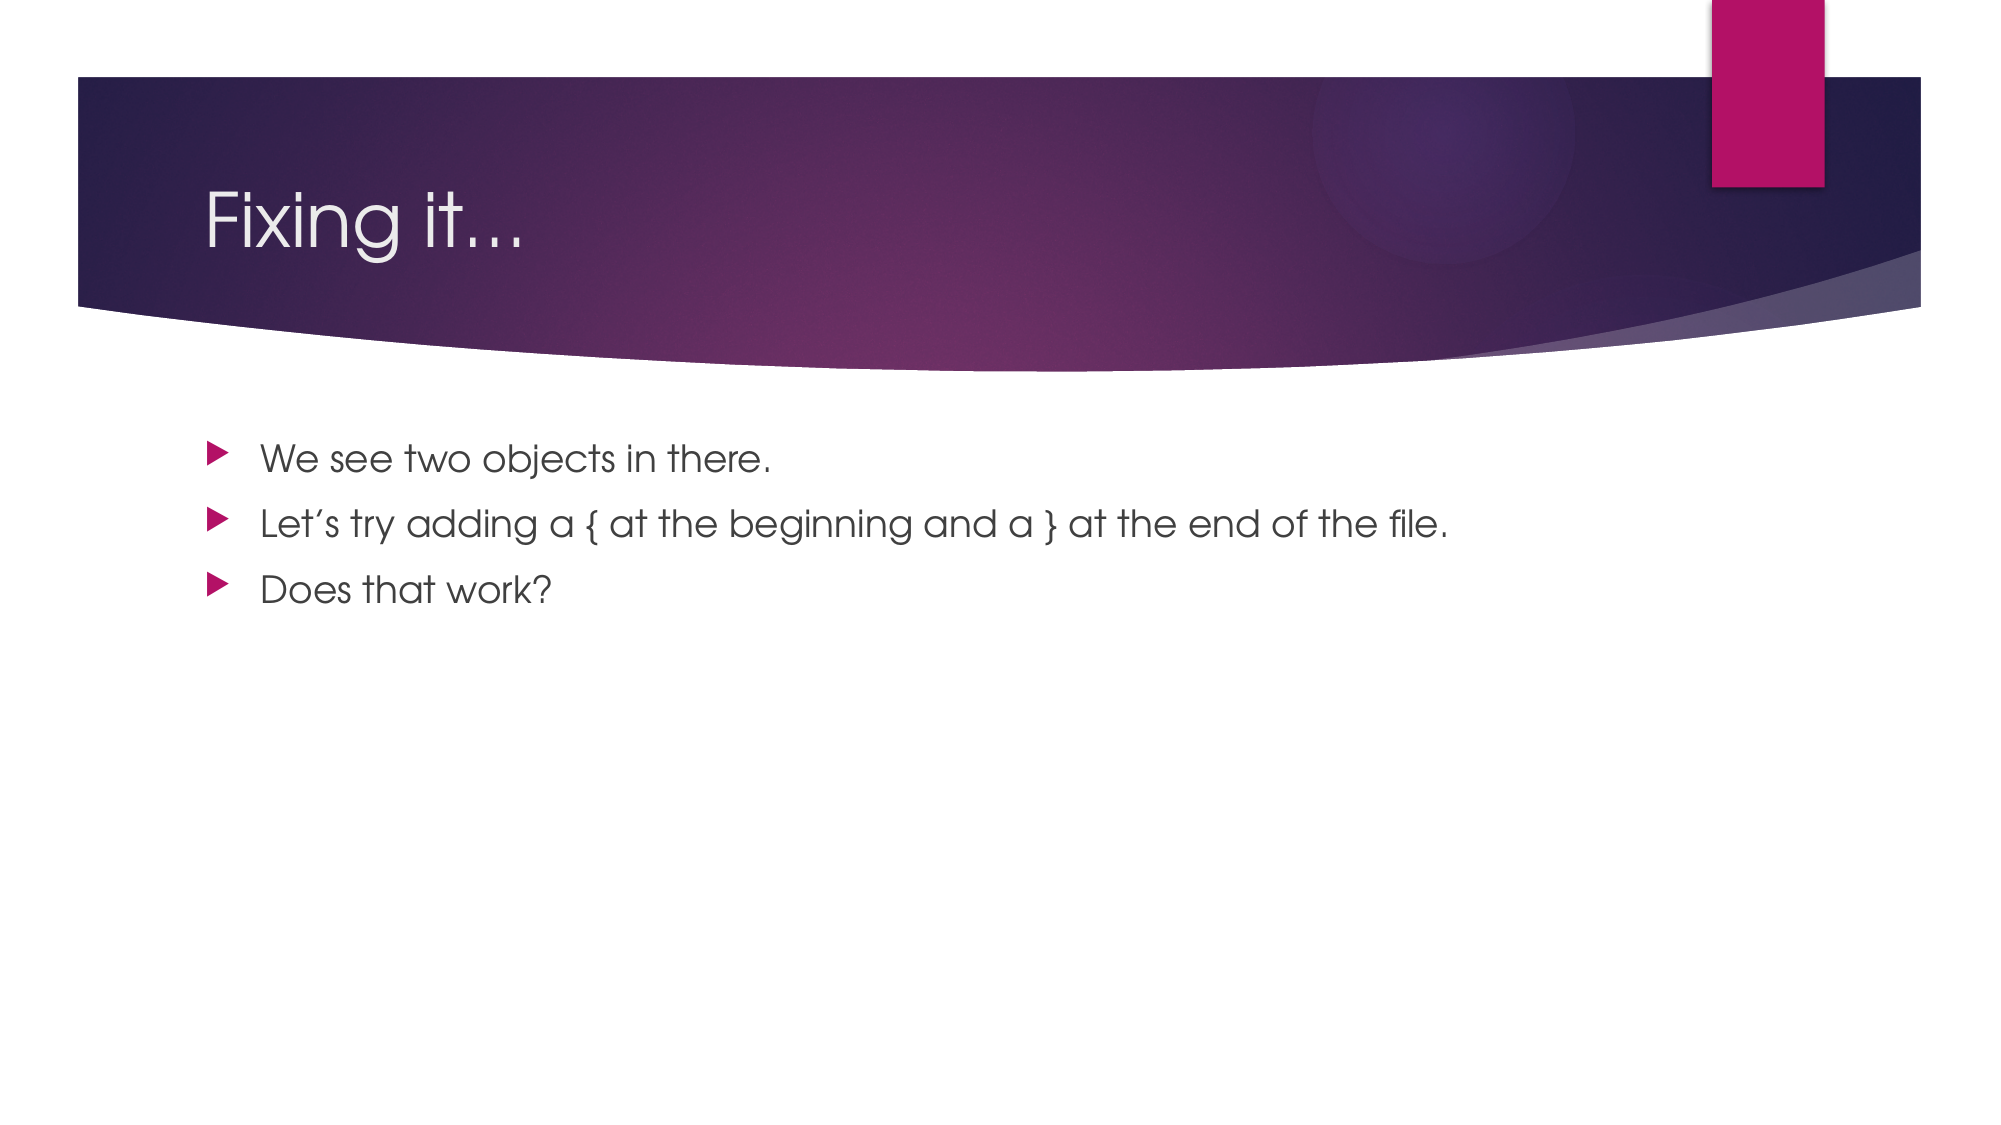

# Fixing it…
We see two objects in there.
Let’s try adding a { at the beginning and a } at the end of the file.
Does that work?